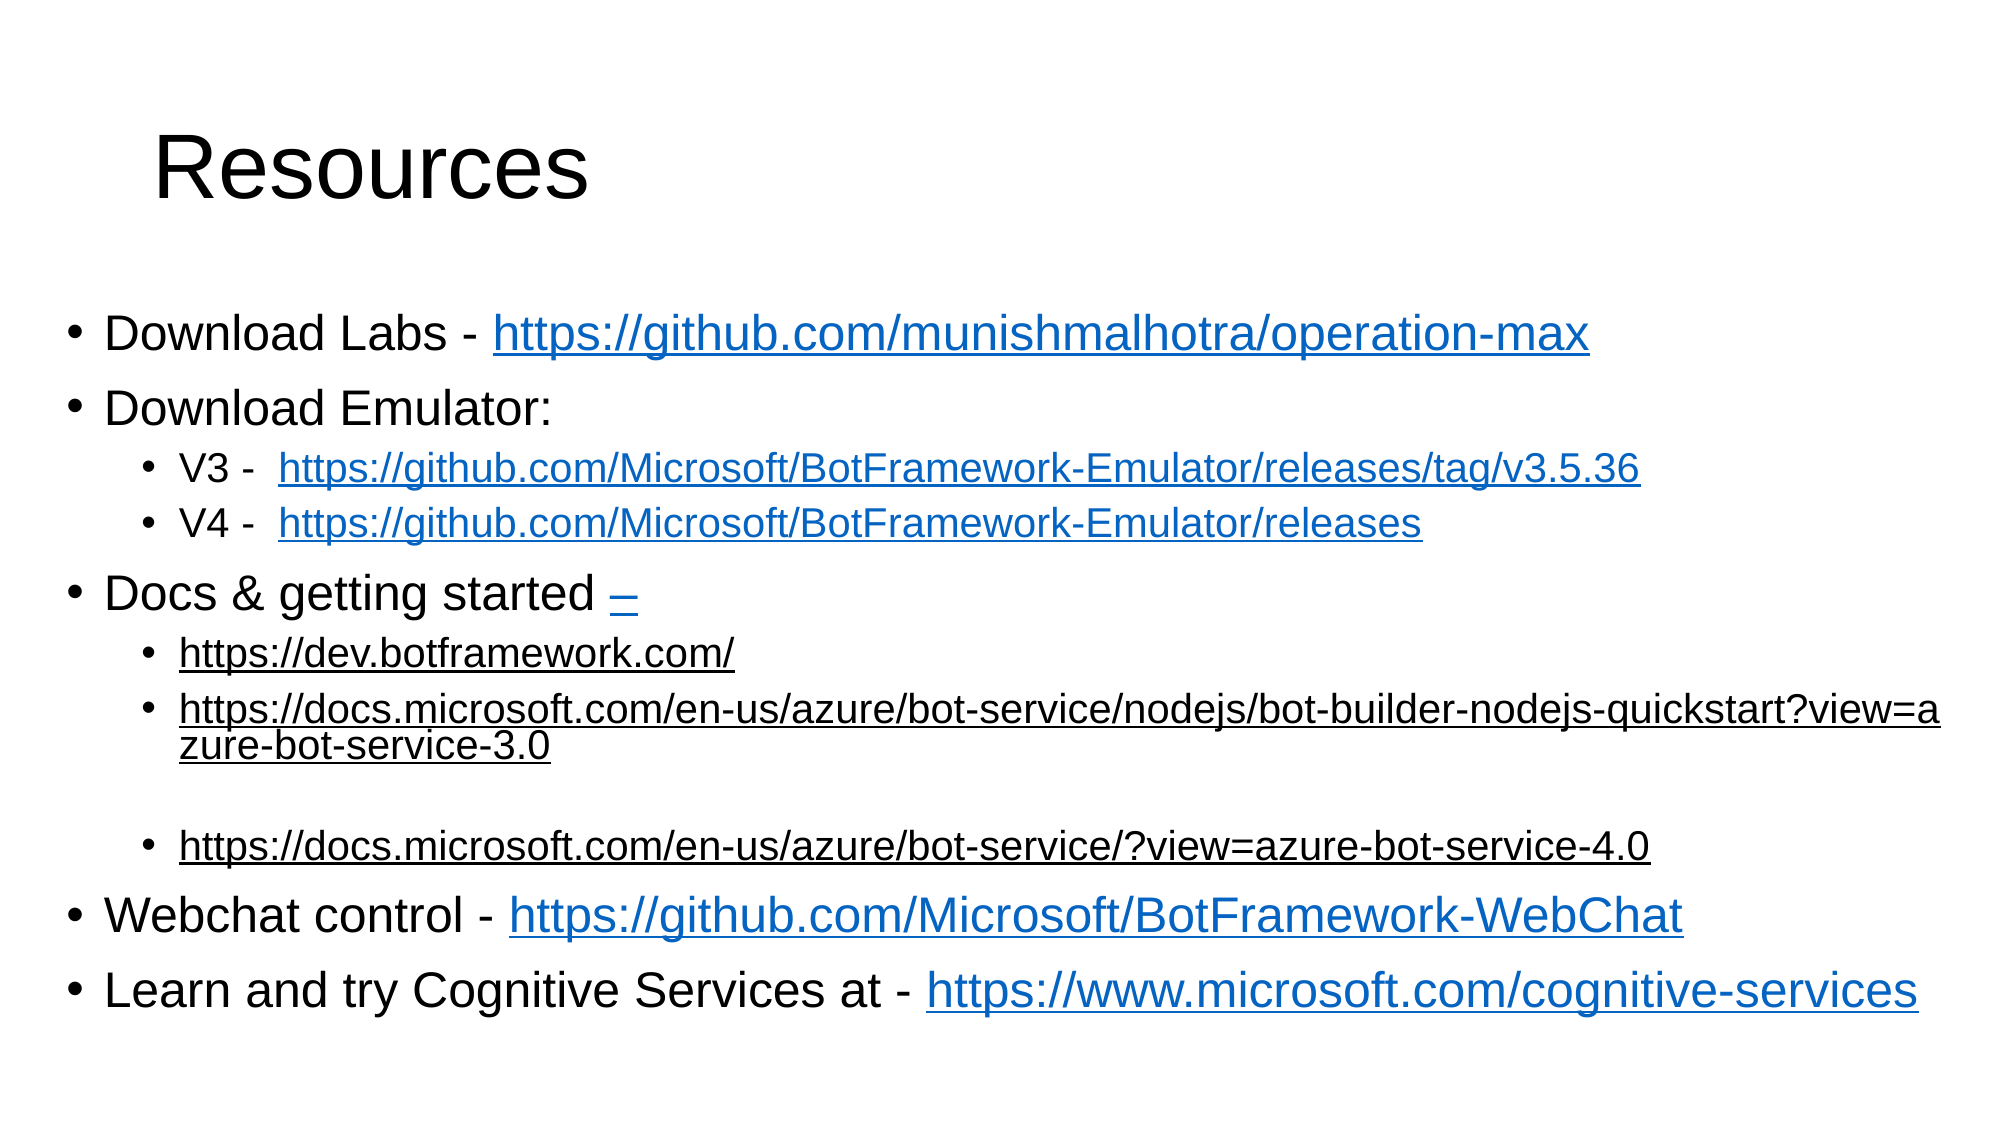

# Resources
Download Labs - https://github.com/munishmalhotra/operation-max
Download Emulator:
V3 -  https://github.com/Microsoft/BotFramework-Emulator/releases/tag/v3.5.36
V4 -  https://github.com/Microsoft/BotFramework-Emulator/releases
Docs & getting started –
https://dev.botframework.com/
https://docs.microsoft.com/en-us/azure/bot-service/nodejs/bot-builder-nodejs-quickstart?view=azure-bot-service-3.0
https://docs.microsoft.com/en-us/azure/bot-service/?view=azure-bot-service-4.0
Webchat control - https://github.com/Microsoft/BotFramework-WebChat
Learn and try Cognitive Services at - https://www.microsoft.com/cognitive-services